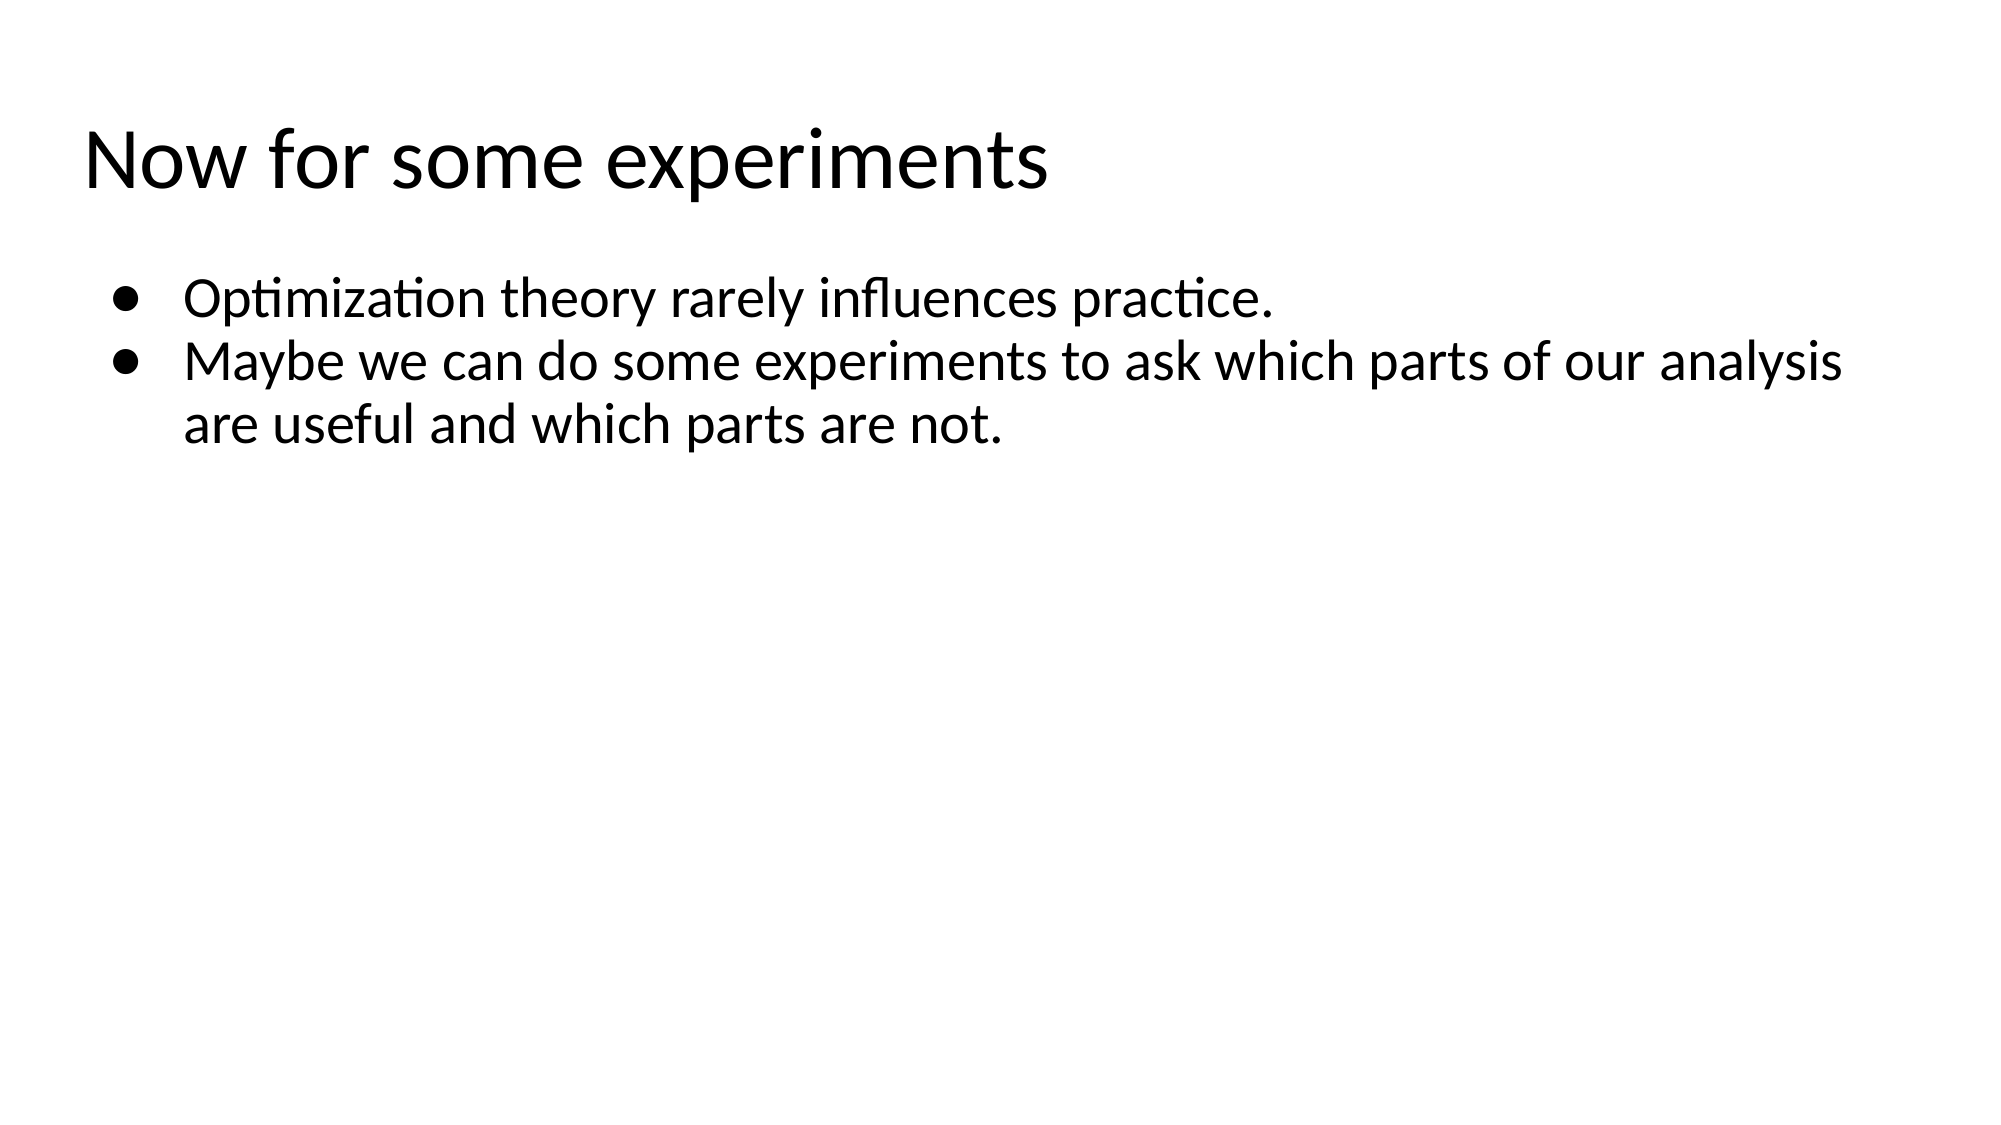

# Now for some experiments
Optimization theory rarely influences practice.
Maybe we can do some experiments to ask which parts of our analysis are useful and which parts are not.